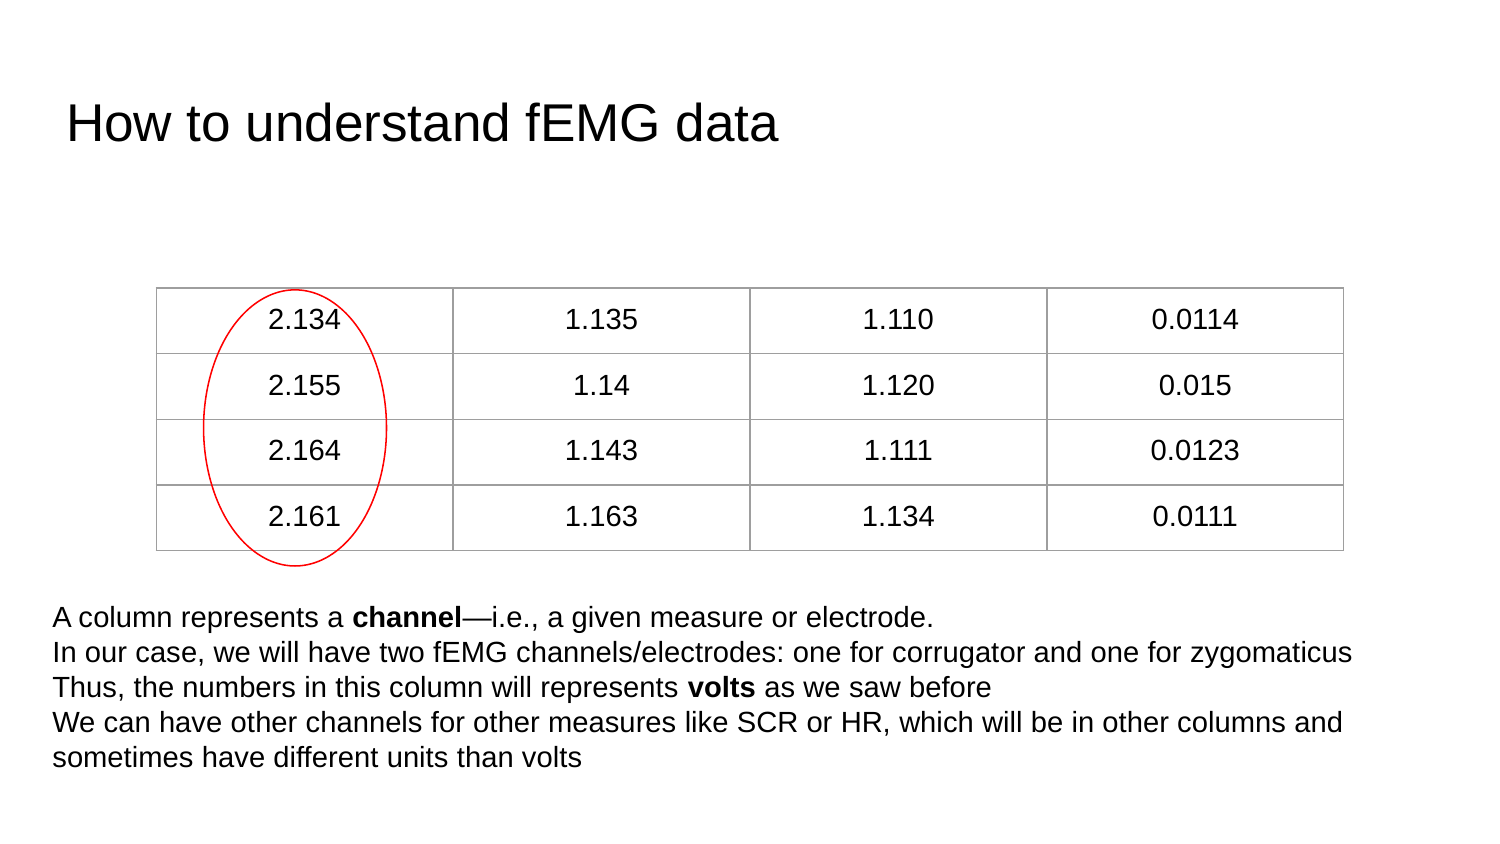

# How to understand fEMG data
| 2.134 | 1.135 | 1.110 | 0.0114 |
| --- | --- | --- | --- |
| 2.155 | 1.14 | 1.120 | 0.015 |
| 2.164 | 1.143 | 1.111 | 0.0123 |
| 2.161 | 1.163 | 1.134 | 0.0111 |

A column represents a channel—i.e., a given measure or electrode.
In our case, we will have two fEMG channels/electrodes: one for corrugator and one for zygomaticus
Thus, the numbers in this column will represents volts as we saw before
We can have other channels for other measures like SCR or HR, which will be in other columns and sometimes have different units than volts